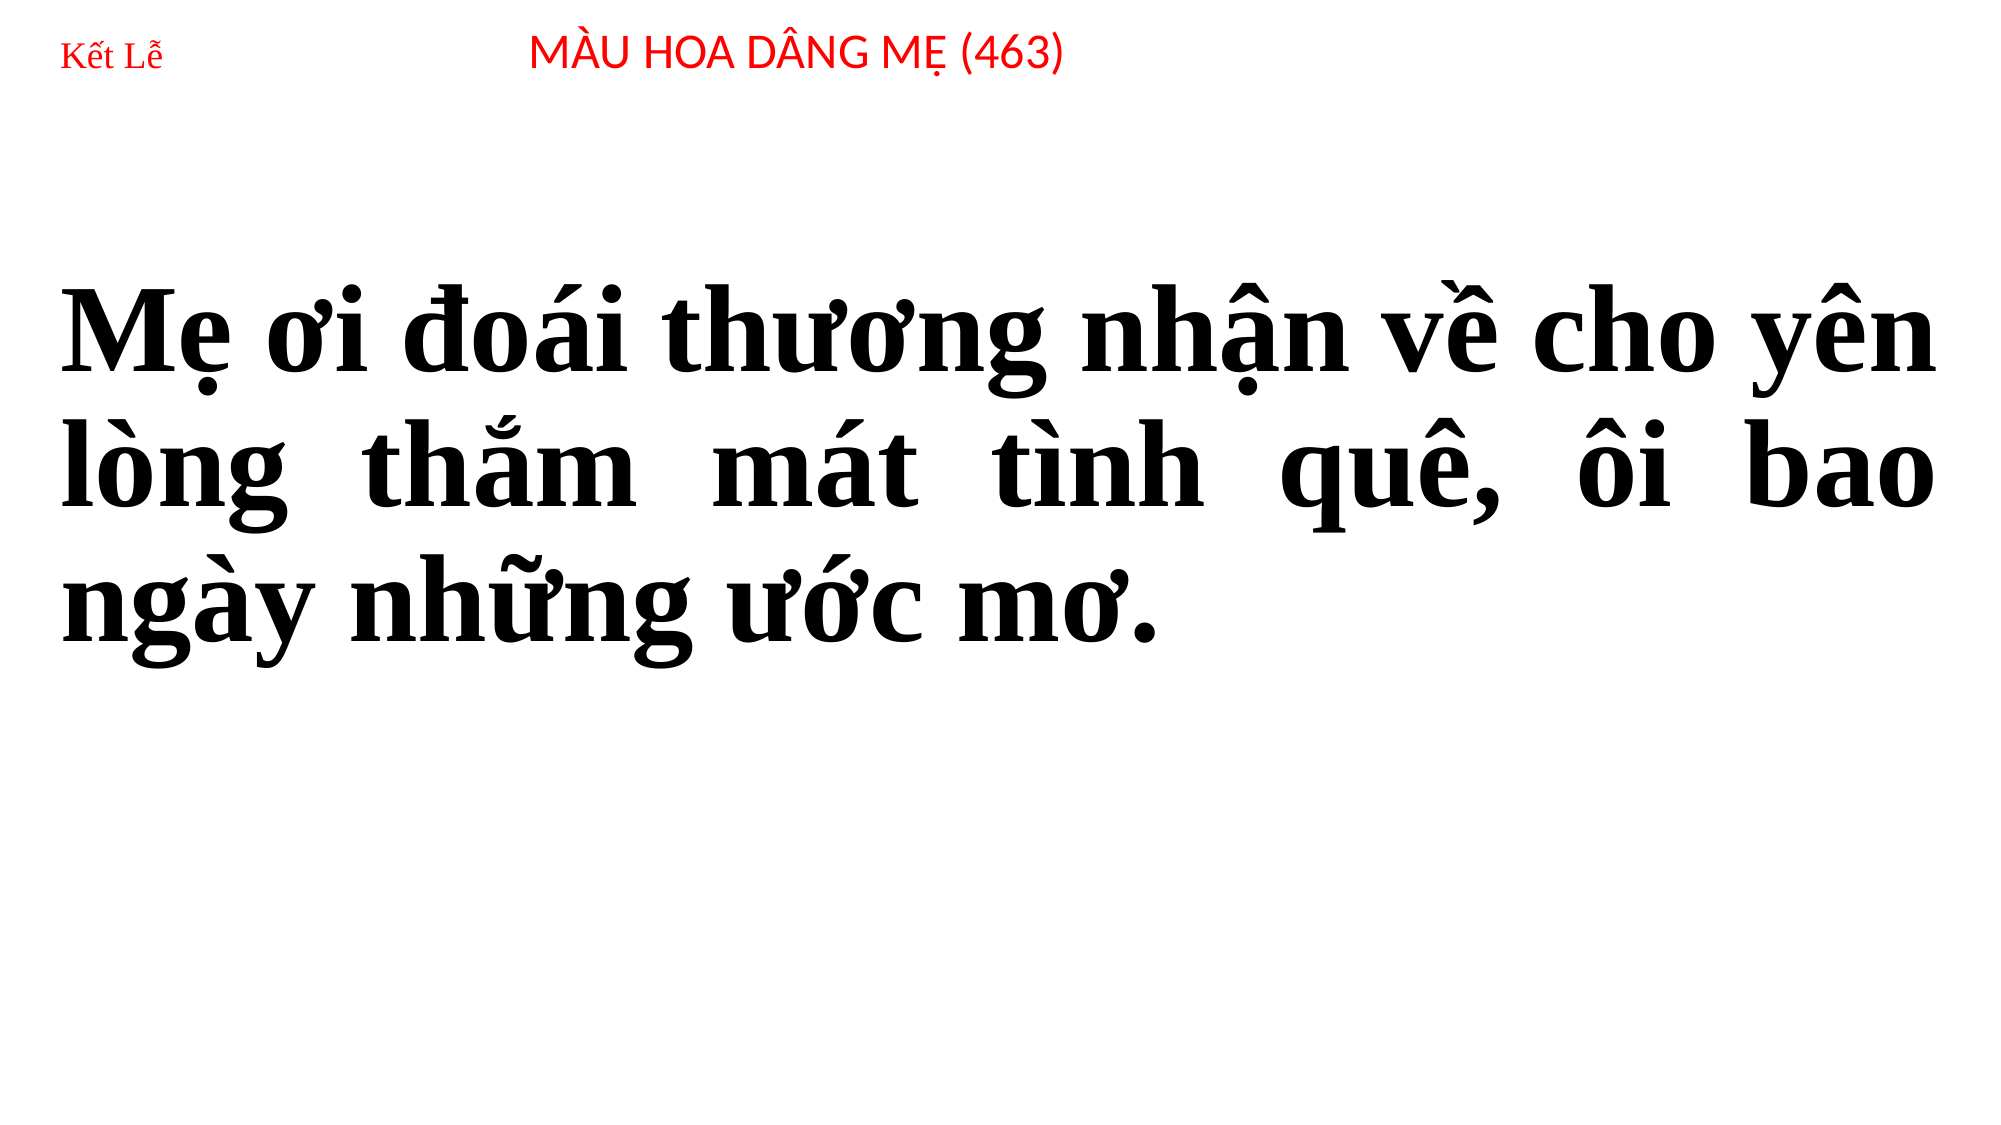

# Kết Lễ                            	  MÀU HOA DÂNG MẸ (463)
Mẹ ơi đoái thương nhận về cho yên lòng thắm mát tình quê, ôi bao ngày những ước mơ.